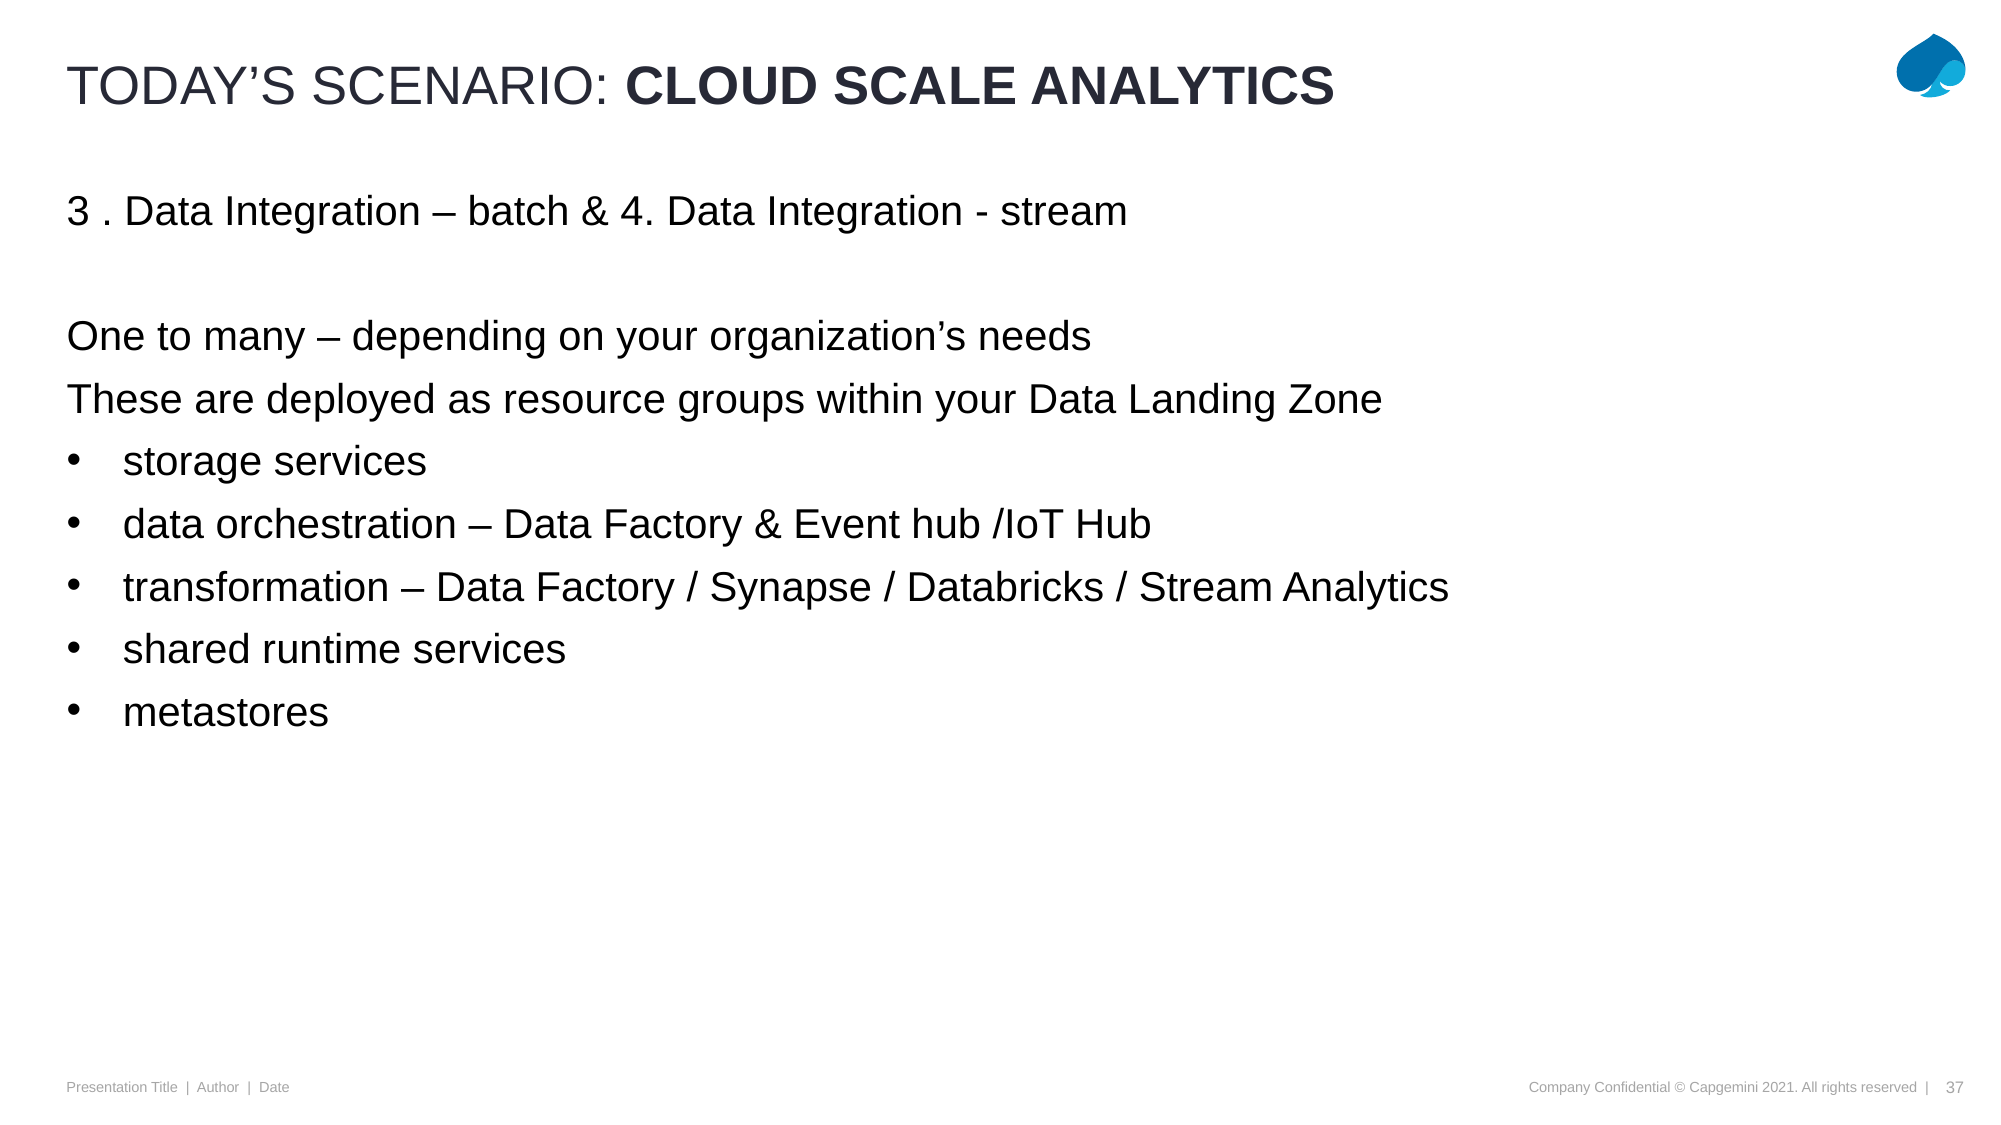

# TODAY’s Scenario: Cloud scale analytics
3 . Data Integration – batch & 4. Data Integration - stream

One to many – depending on your organization’s needs
These are deployed as resource groups within your Data Landing Zone
storage services
data orchestration – Data Factory & Event hub /IoT Hub
transformation – Data Factory / Synapse / Databricks / Stream Analytics
shared runtime services
metastores